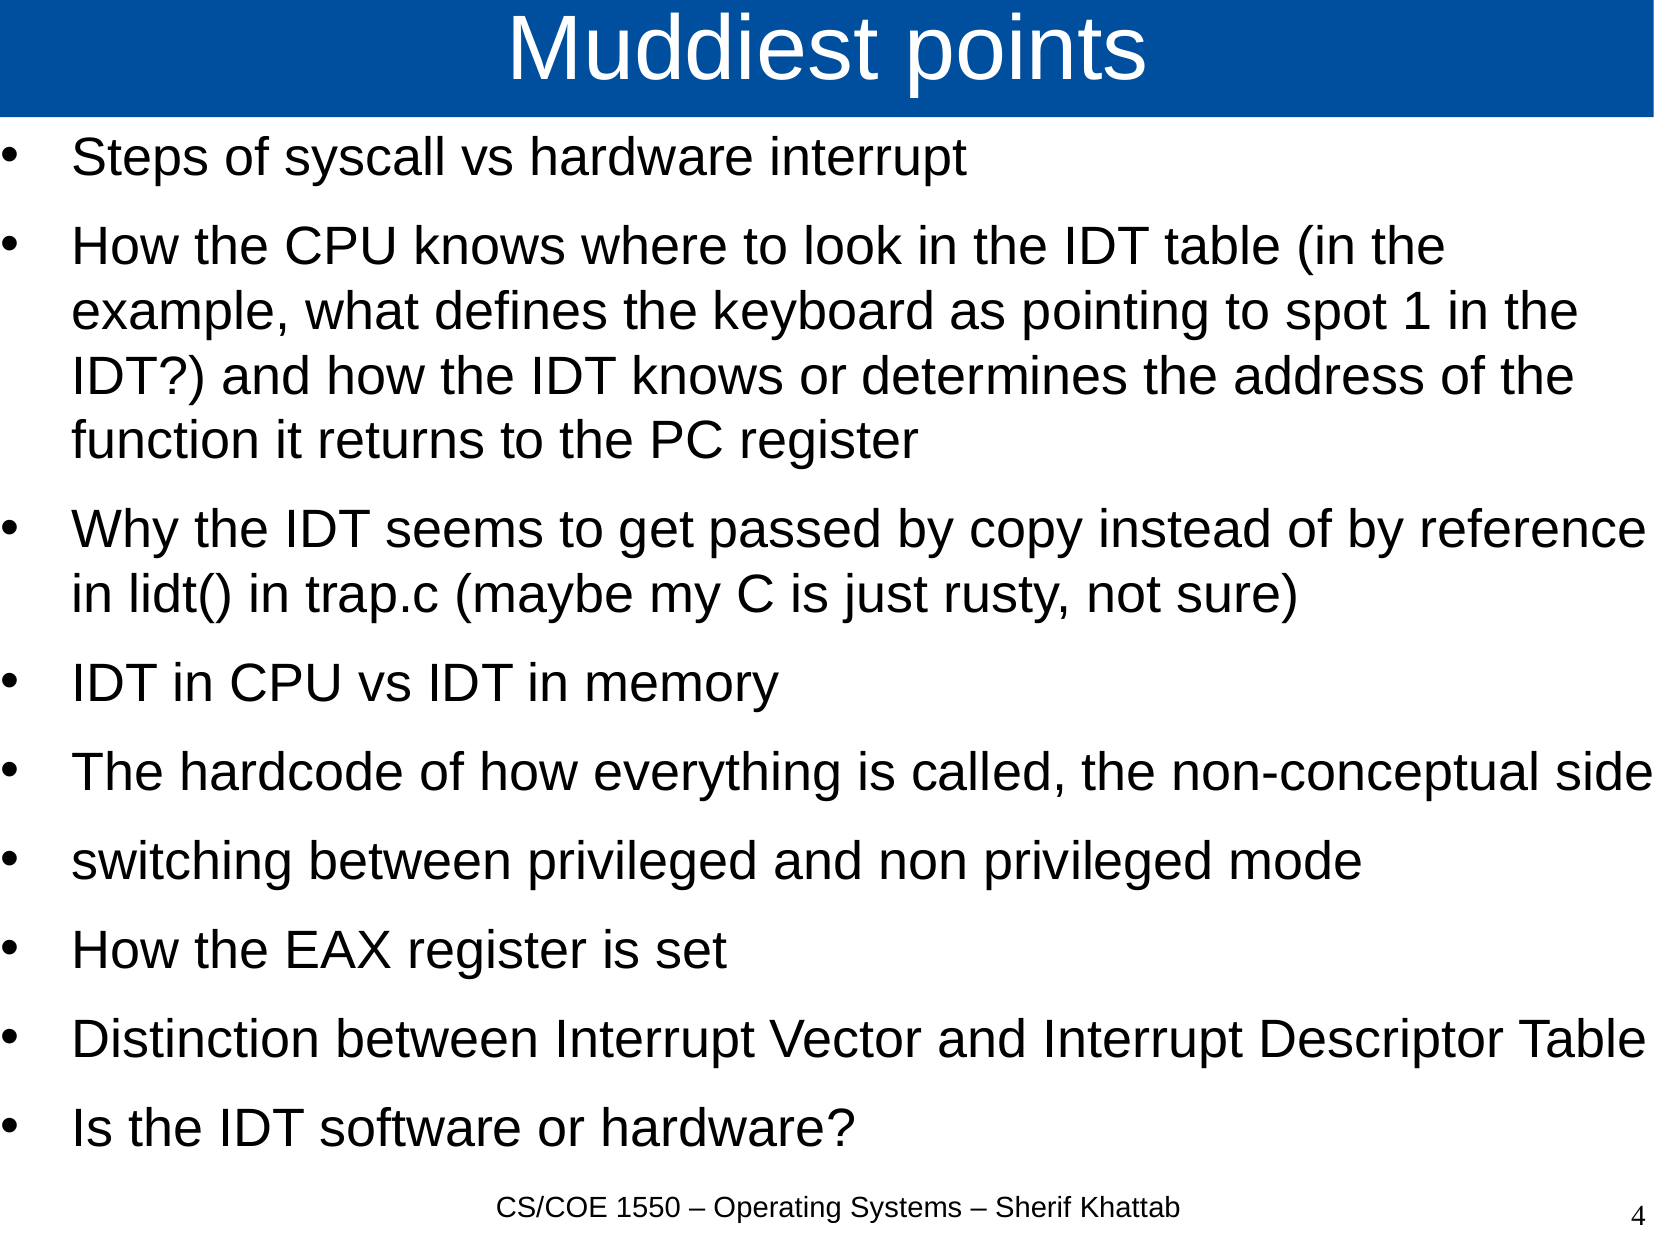

# Muddiest points
Steps of syscall vs hardware interrupt
How the CPU knows where to look in the IDT table (in the example, what defines the keyboard as pointing to spot 1 in the IDT?) and how the IDT knows or determines the address of the function it returns to the PC register
Why the IDT seems to get passed by copy instead of by reference in lidt() in trap.c (maybe my C is just rusty, not sure)
IDT in CPU vs IDT in memory
The hardcode of how everything is called, the non-conceptual side
switching between privileged and non privileged mode
How the EAX register is set
Distinction between Interrupt Vector and Interrupt Descriptor Table
Is the IDT software or hardware?
CS/COE 1550 – Operating Systems – Sherif Khattab
4